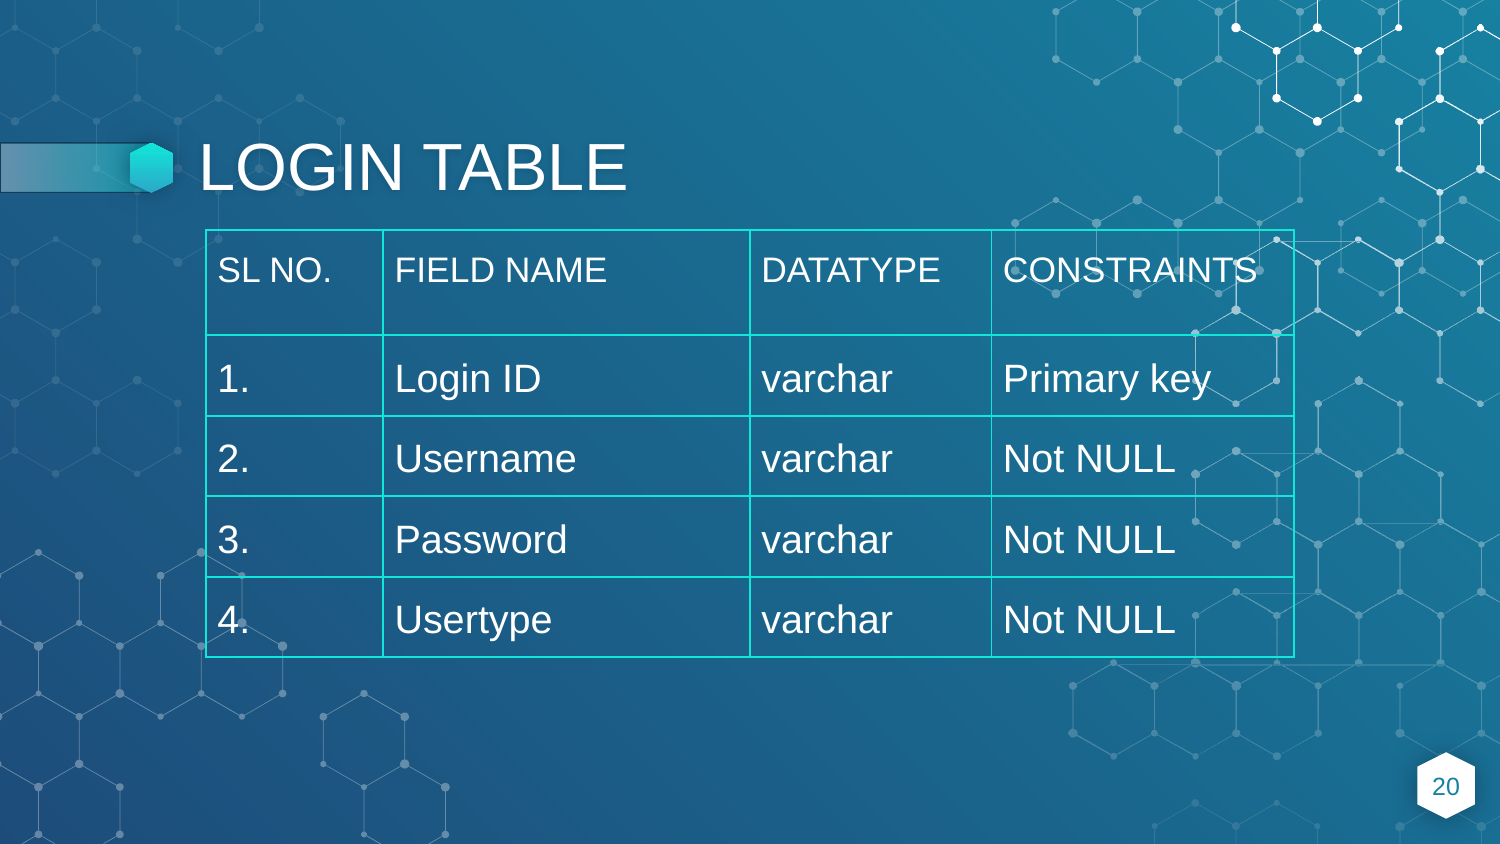

# LOGIN TABLE
| SL NO. | FIELD NAME | DATATYPE | CONSTRAINTS |
| --- | --- | --- | --- |
| 1. | Login ID | varchar | Primary key |
| 2. | Username | varchar | Not NULL |
| 3. | Password | varchar | Not NULL |
| 4. | Usertype | varchar | Not NULL |
20